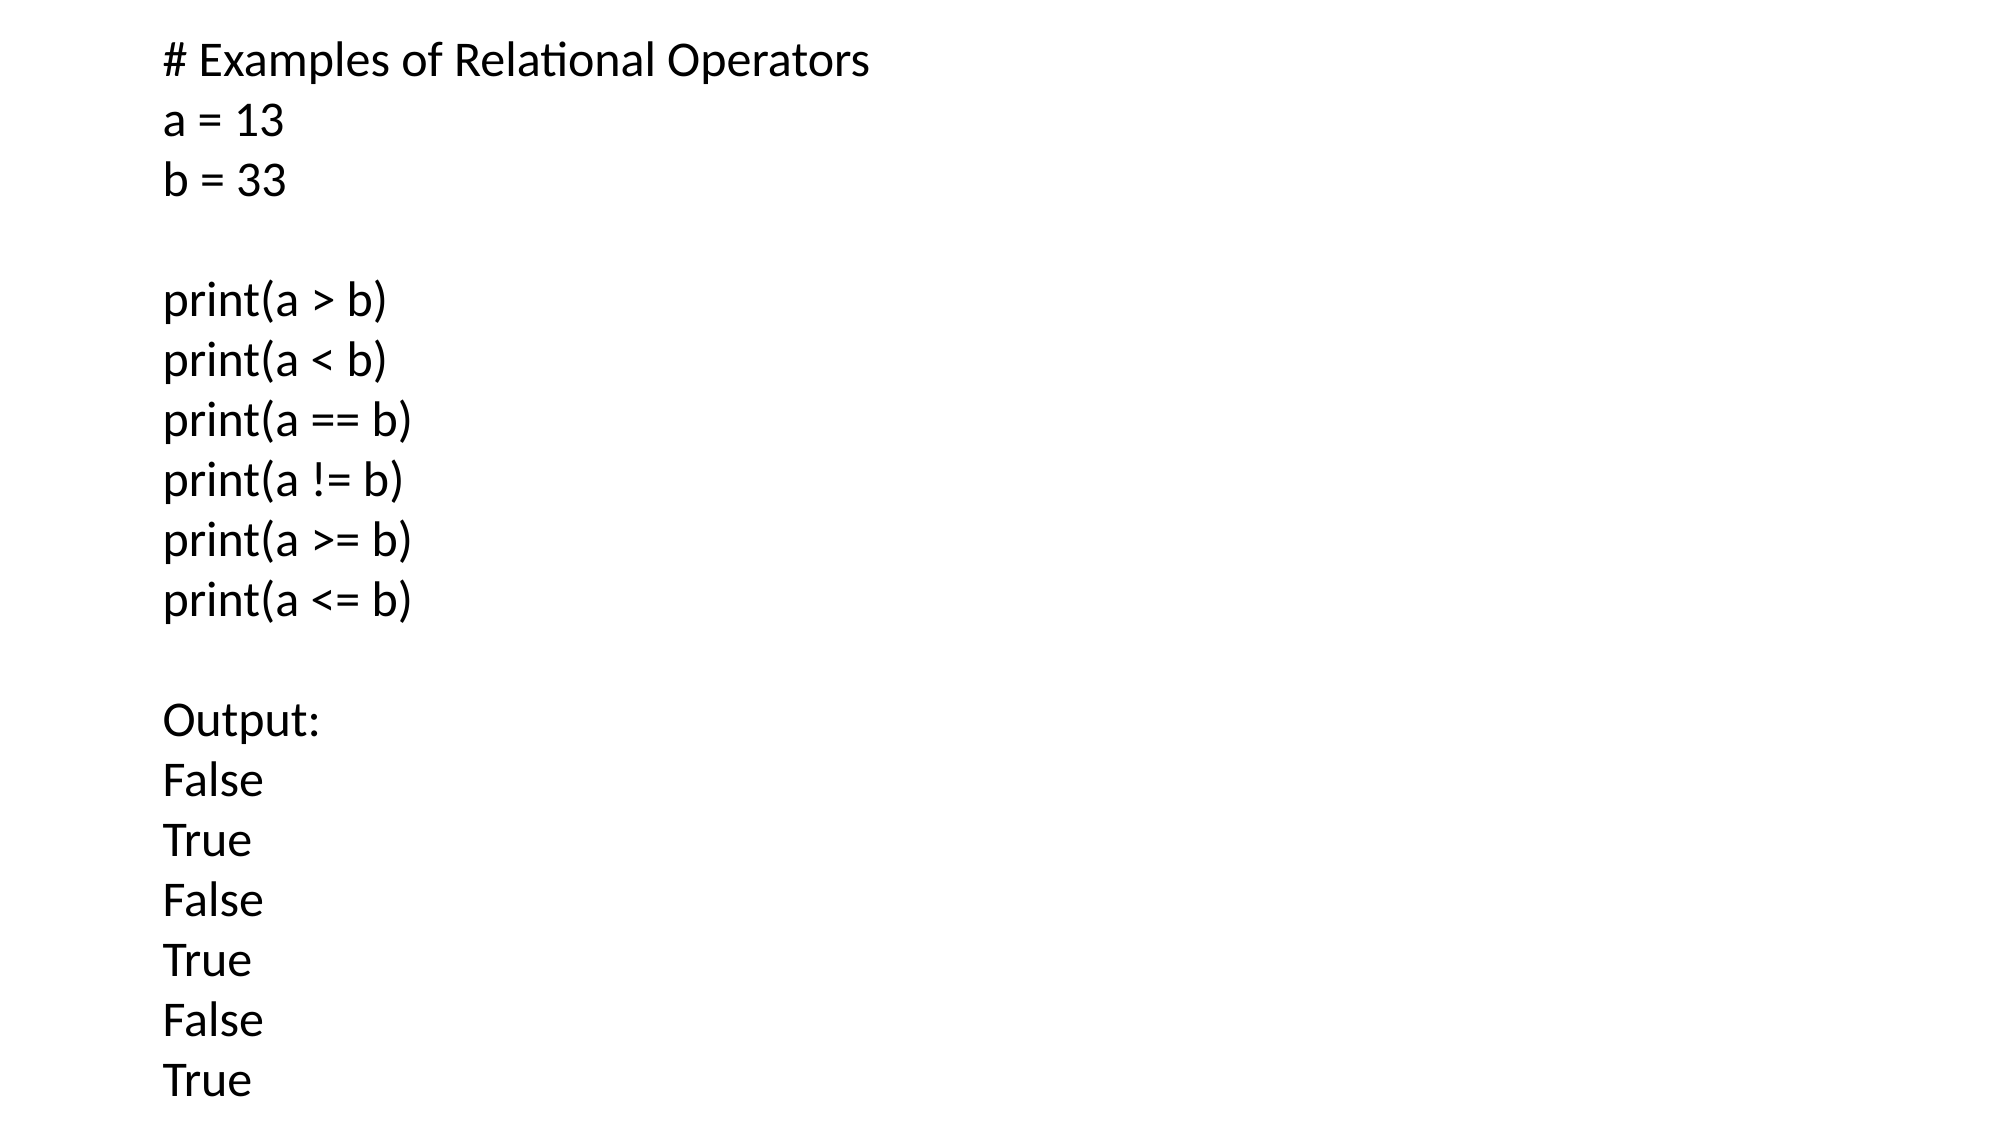

# Examples of Relational Operators
a = 13
b = 33

print(a > b)
print(a < b)
print(a == b)
print(a != b)
print(a >= b)
print(a <= b)

Output:
False
True
False
True
False
True